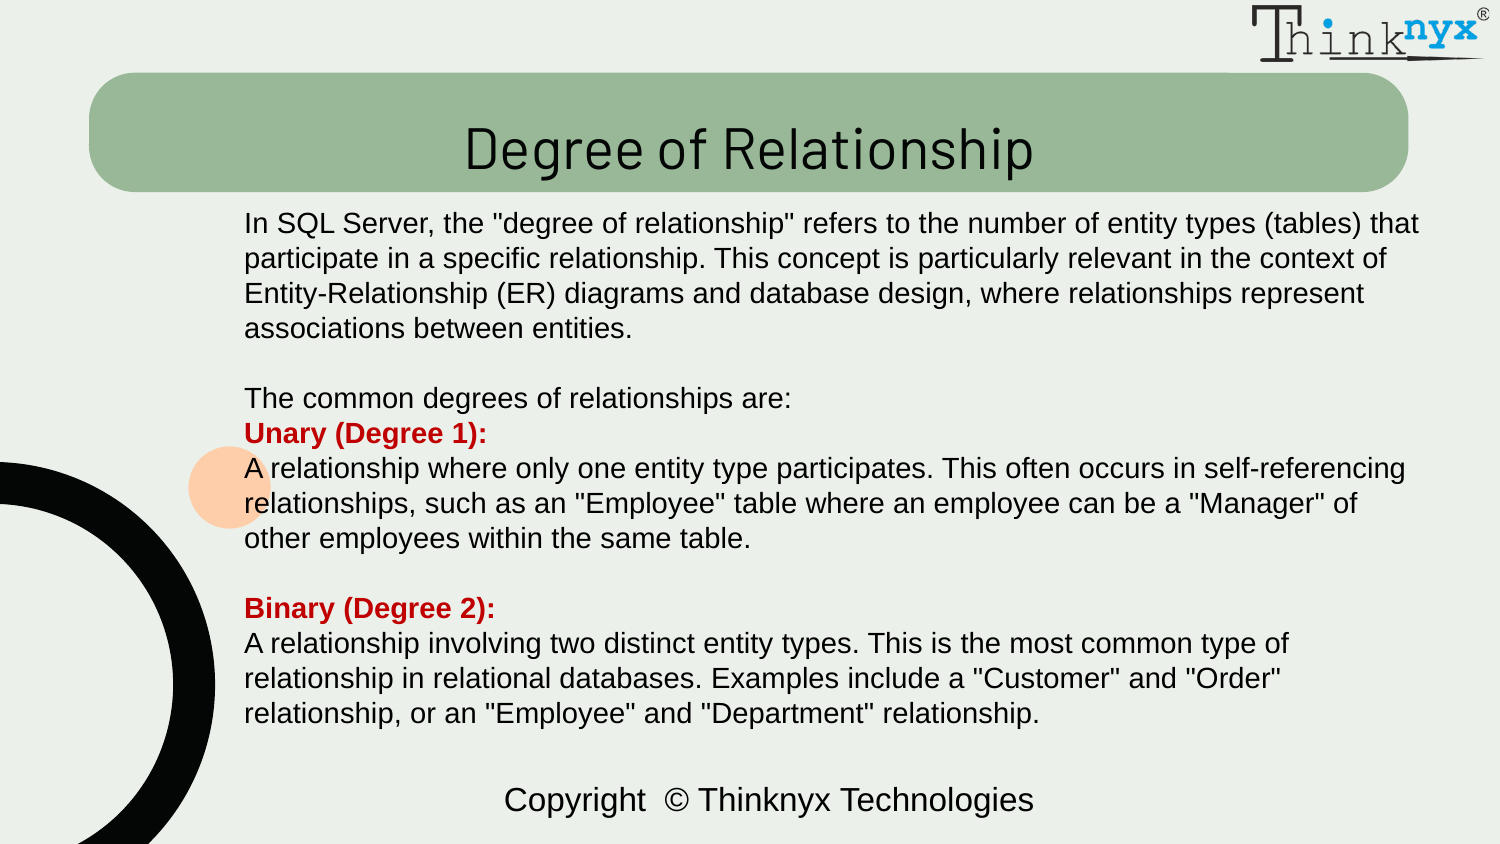

# Degree of Relationship
In SQL Server, the "degree of relationship" refers to the number of entity types (tables) that participate in a specific relationship. This concept is particularly relevant in the context of Entity-Relationship (ER) diagrams and database design, where relationships represent associations between entities.

The common degrees of relationships are:
Unary (Degree 1):
A relationship where only one entity type participates. This often occurs in self-referencing relationships, such as an "Employee" table where an employee can be a "Manager" of other employees within the same table.

Binary (Degree 2):
A relationship involving two distinct entity types. This is the most common type of relationship in relational databases. Examples include a "Customer" and "Order" relationship, or an "Employee" and "Department" relationship.